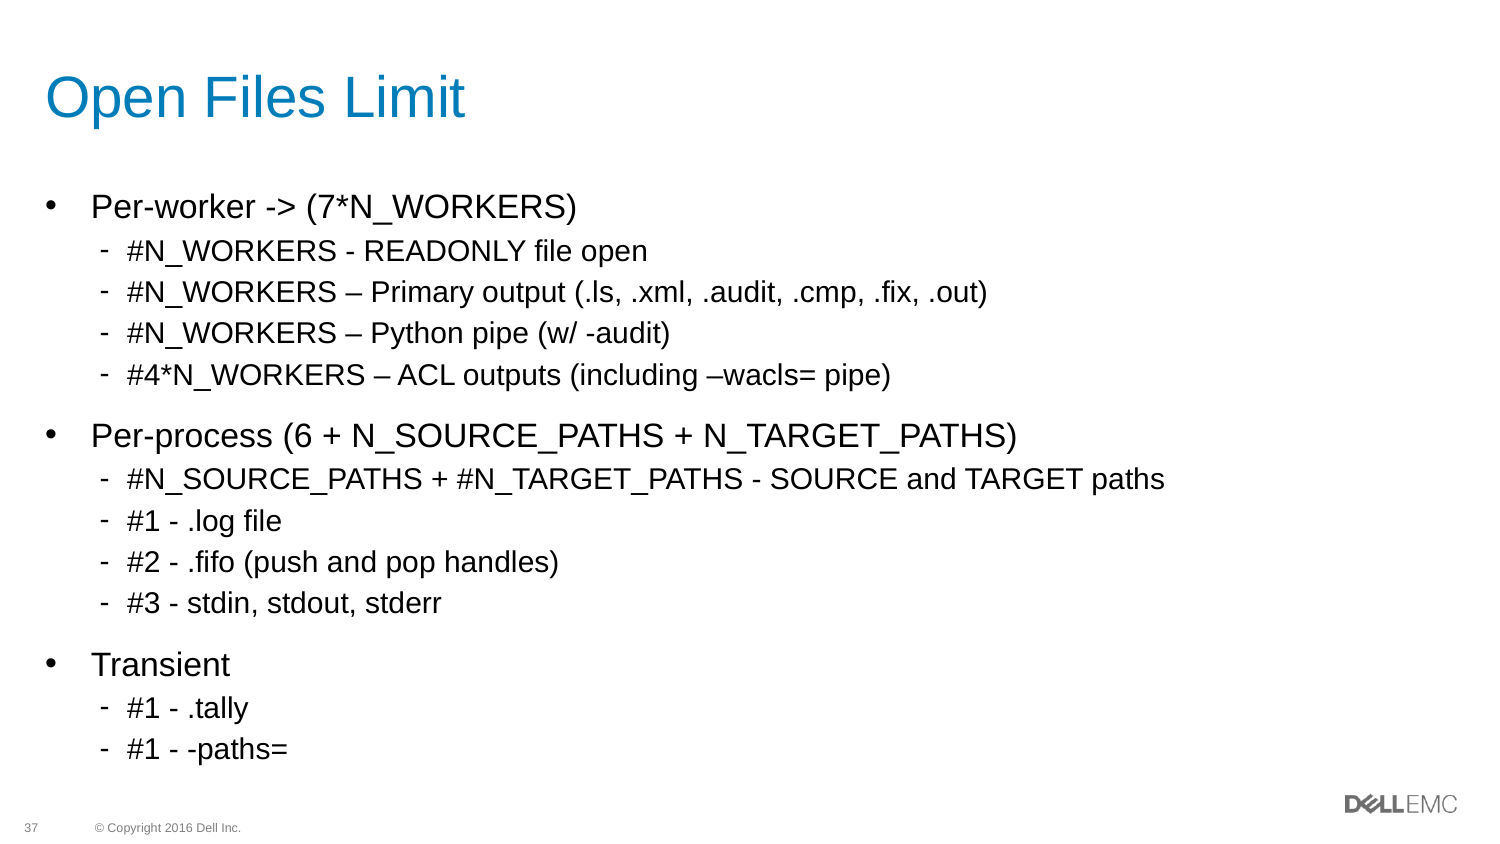

# Open Files Limit
Per-worker -> (7*N_WORKERS)
#N_WORKERS - READONLY file open
#N_WORKERS – Primary output (.ls, .xml, .audit, .cmp, .fix, .out)
#N_WORKERS – Python pipe (w/ -audit)
#4*N_WORKERS – ACL outputs (including –wacls= pipe)
Per-process (6 + N_SOURCE_PATHS + N_TARGET_PATHS)
#N_SOURCE_PATHS + #N_TARGET_PATHS - SOURCE and TARGET paths
#1 - .log file
#2 - .fifo (push and pop handles)
#3 - stdin, stdout, stderr
Transient
#1 - .tally
#1 - -paths=